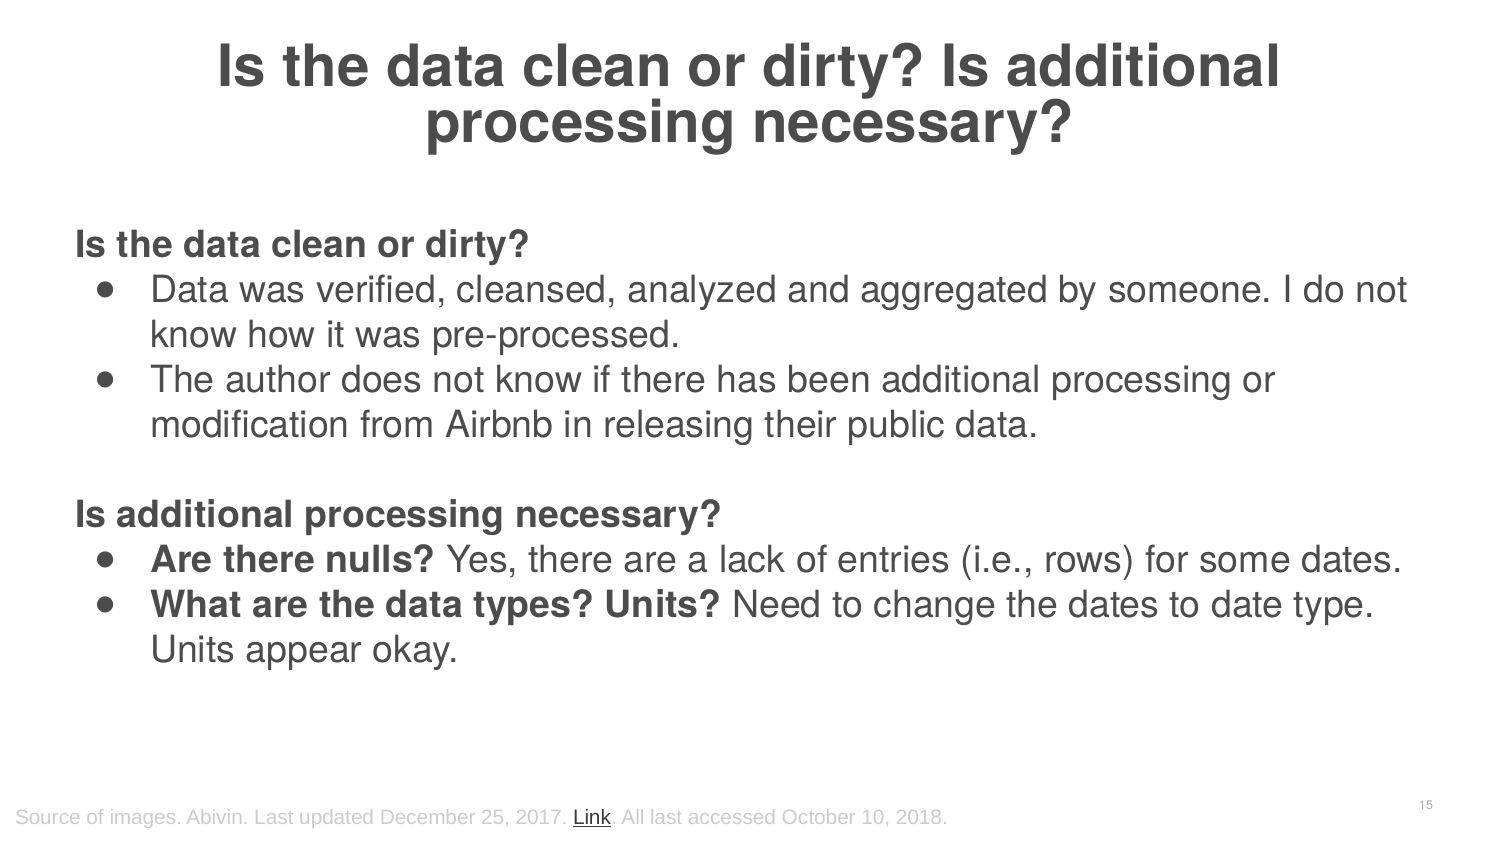

# Is the data clean or dirty? Is additional processing necessary?
Is the data clean or dirty?
Data was verified, cleansed, analyzed and aggregated by someone. I do not know how it was pre-processed.
The author does not know if there has been additional processing or modification from Airbnb in releasing their public data.

Is additional processing necessary?
Are there nulls? Yes, there are a lack of entries (i.e., rows) for some dates.
What are the data types? Units? Need to change the dates to date type. Units appear okay.

Source of images. Abivin. Last updated December 25, 2017. Link. All last accessed October 10, 2018.
15